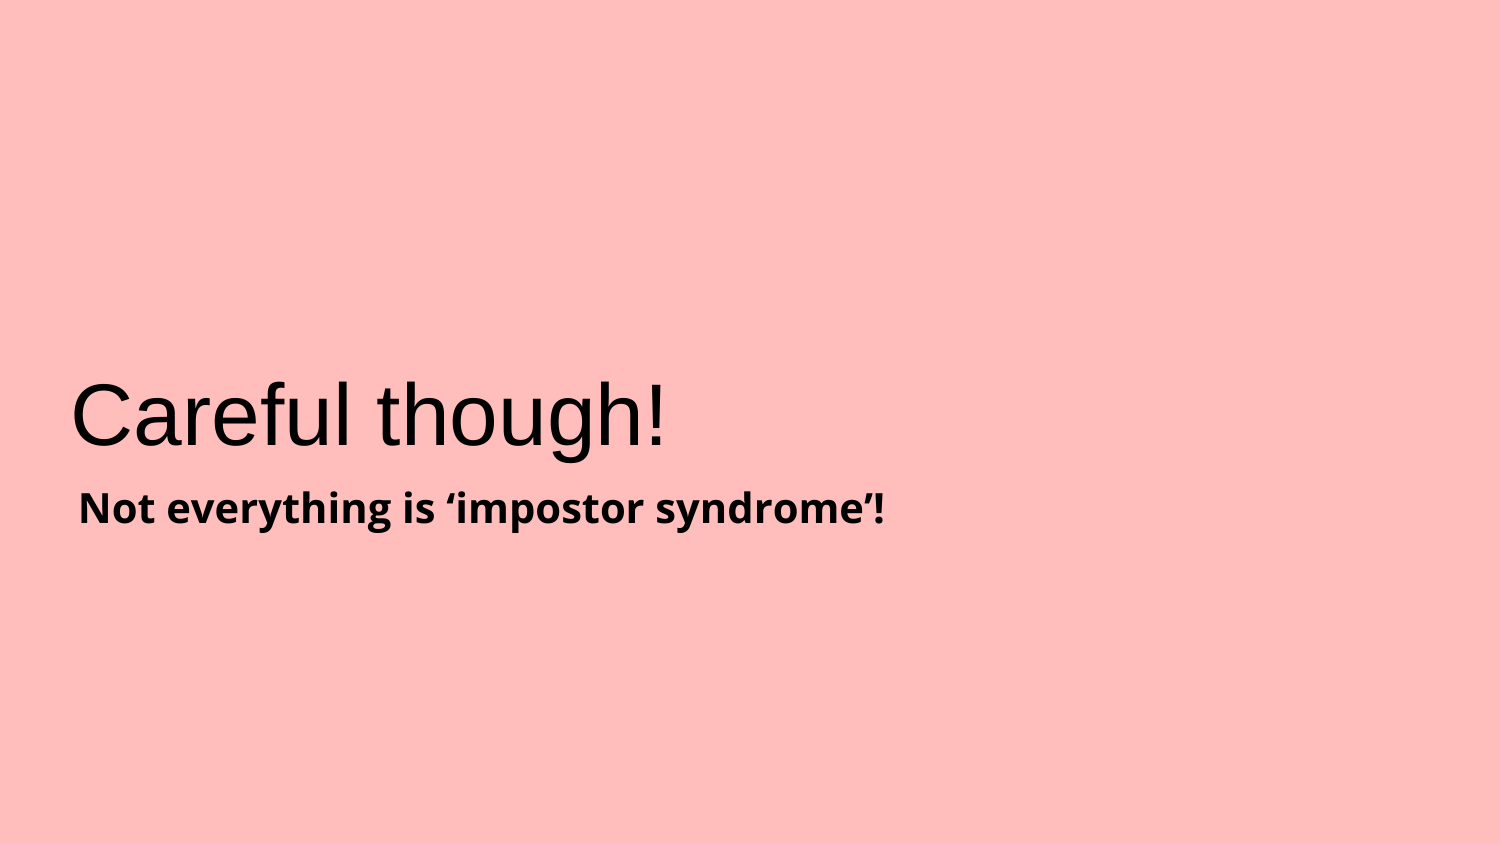

# Careful though!
Not everything is ‘impostor syndrome’!